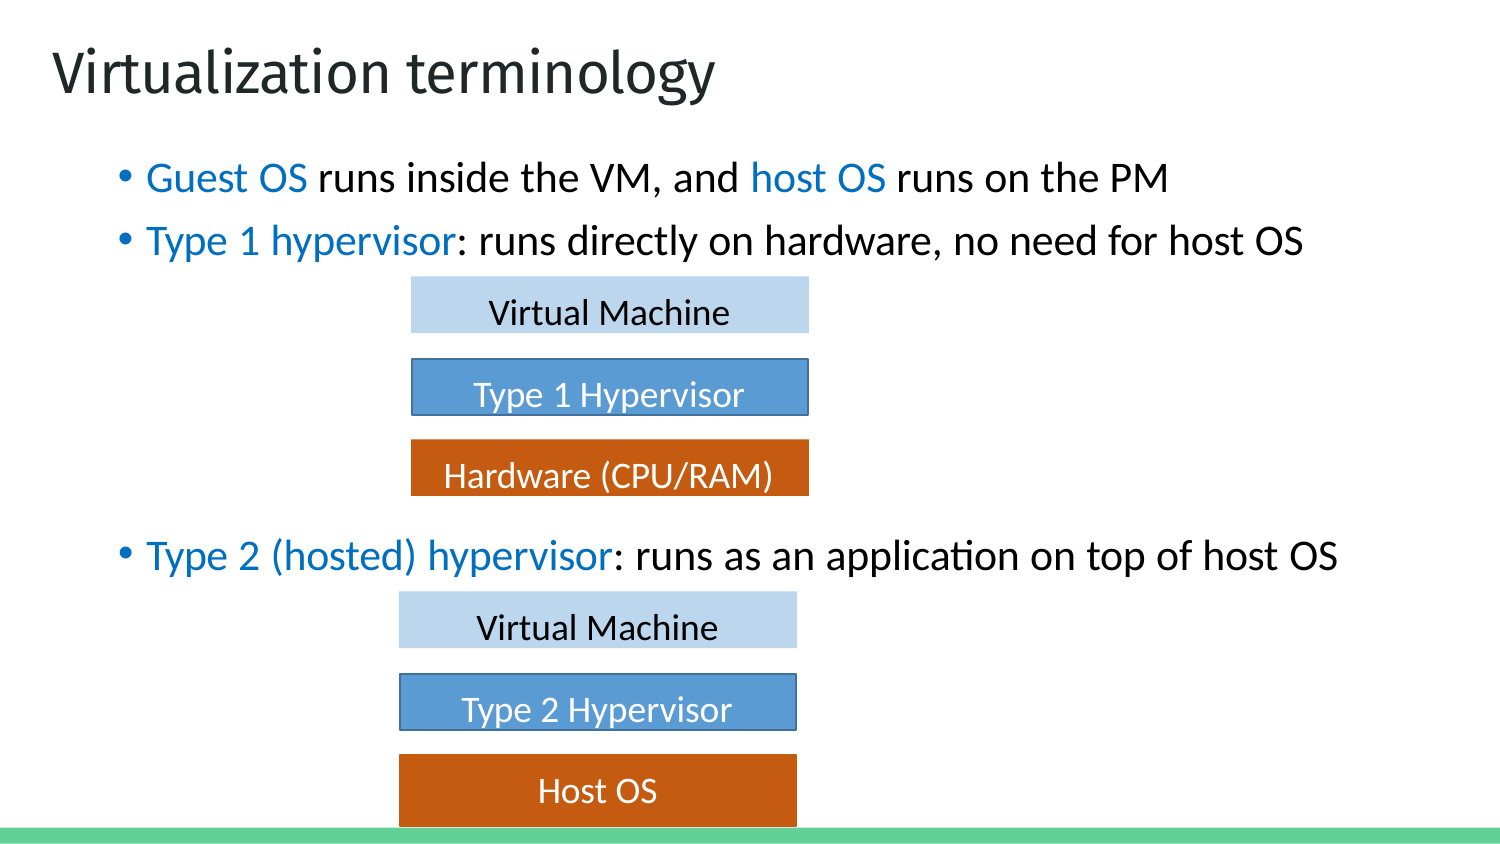

Virtualization terminology
Guest OS runs inside the VM, and host OS runs on the PM
Type 1 hypervisor: runs directly on hardware, no need for host OS
Virtual Machine
Type 1 Hypervisor
Hardware (CPU/RAM)
Type 2 (hosted) hypervisor: runs as an application on top of host OS
Virtual Machine
Type 2 Hypervisor

Host OS